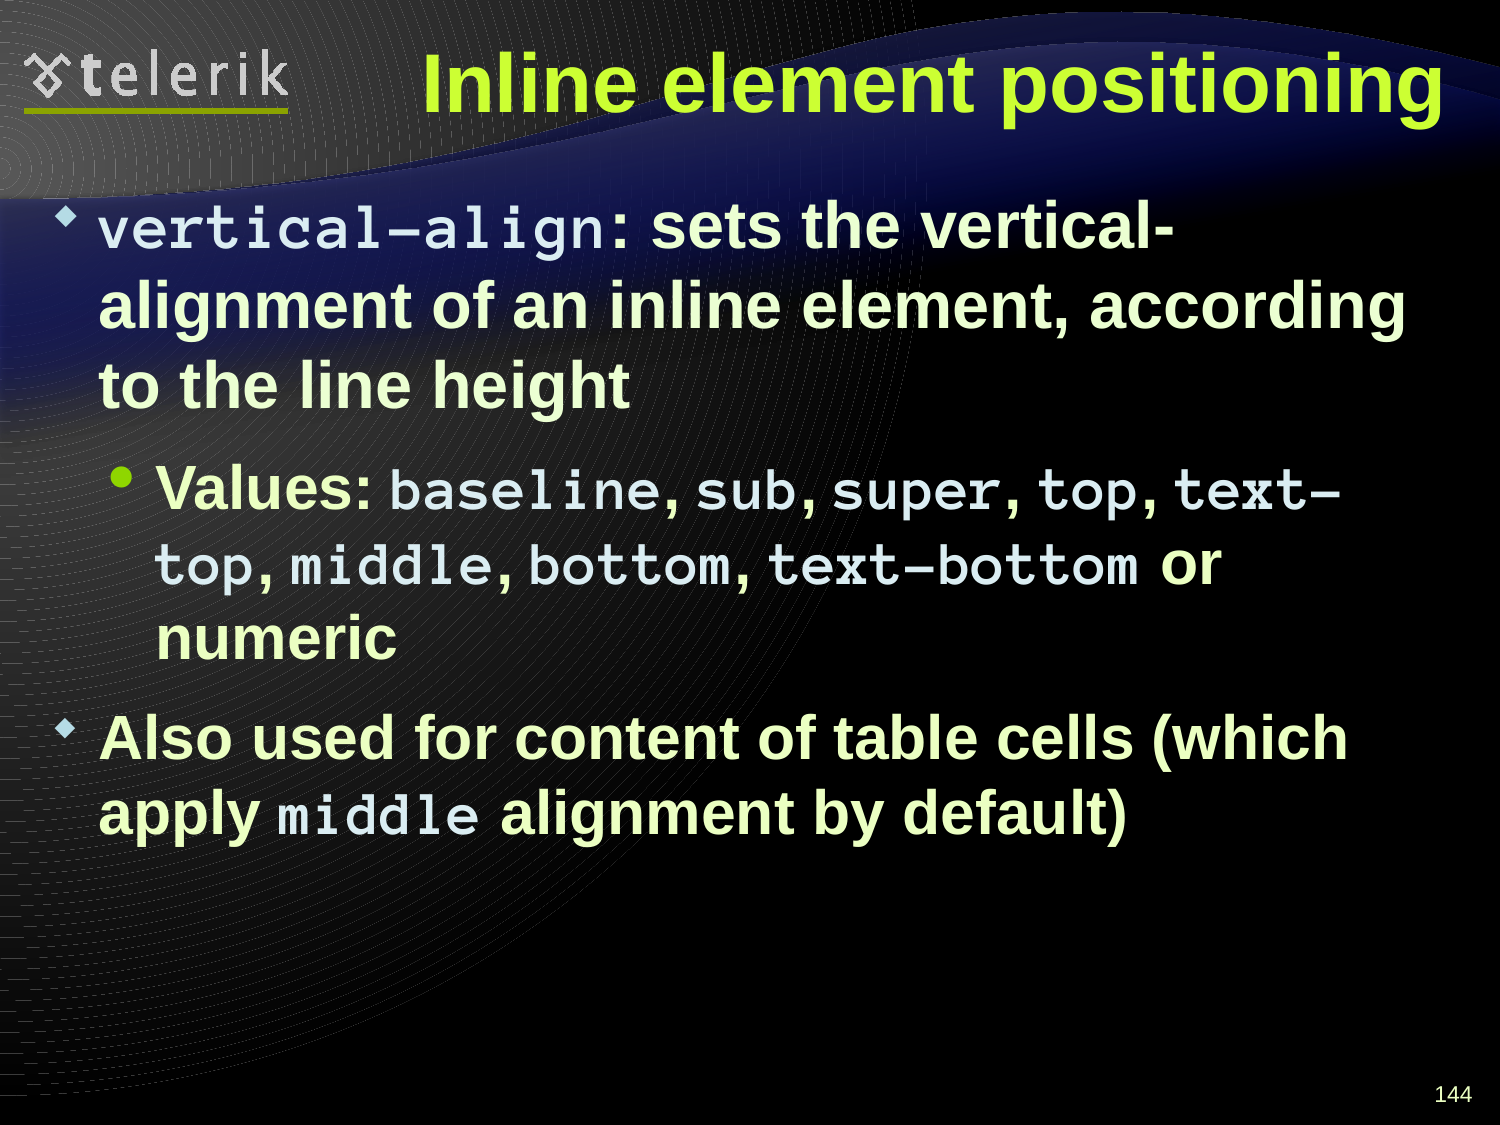

# Inline element positioning
vertical-align: sets the vertical-alignment of an inline element, according to the line height
Values: baseline, sub, super, top, text-top, middle, bottom, text-bottom or numeric
Also used for content of table cells (which apply middle alignment by default)
144